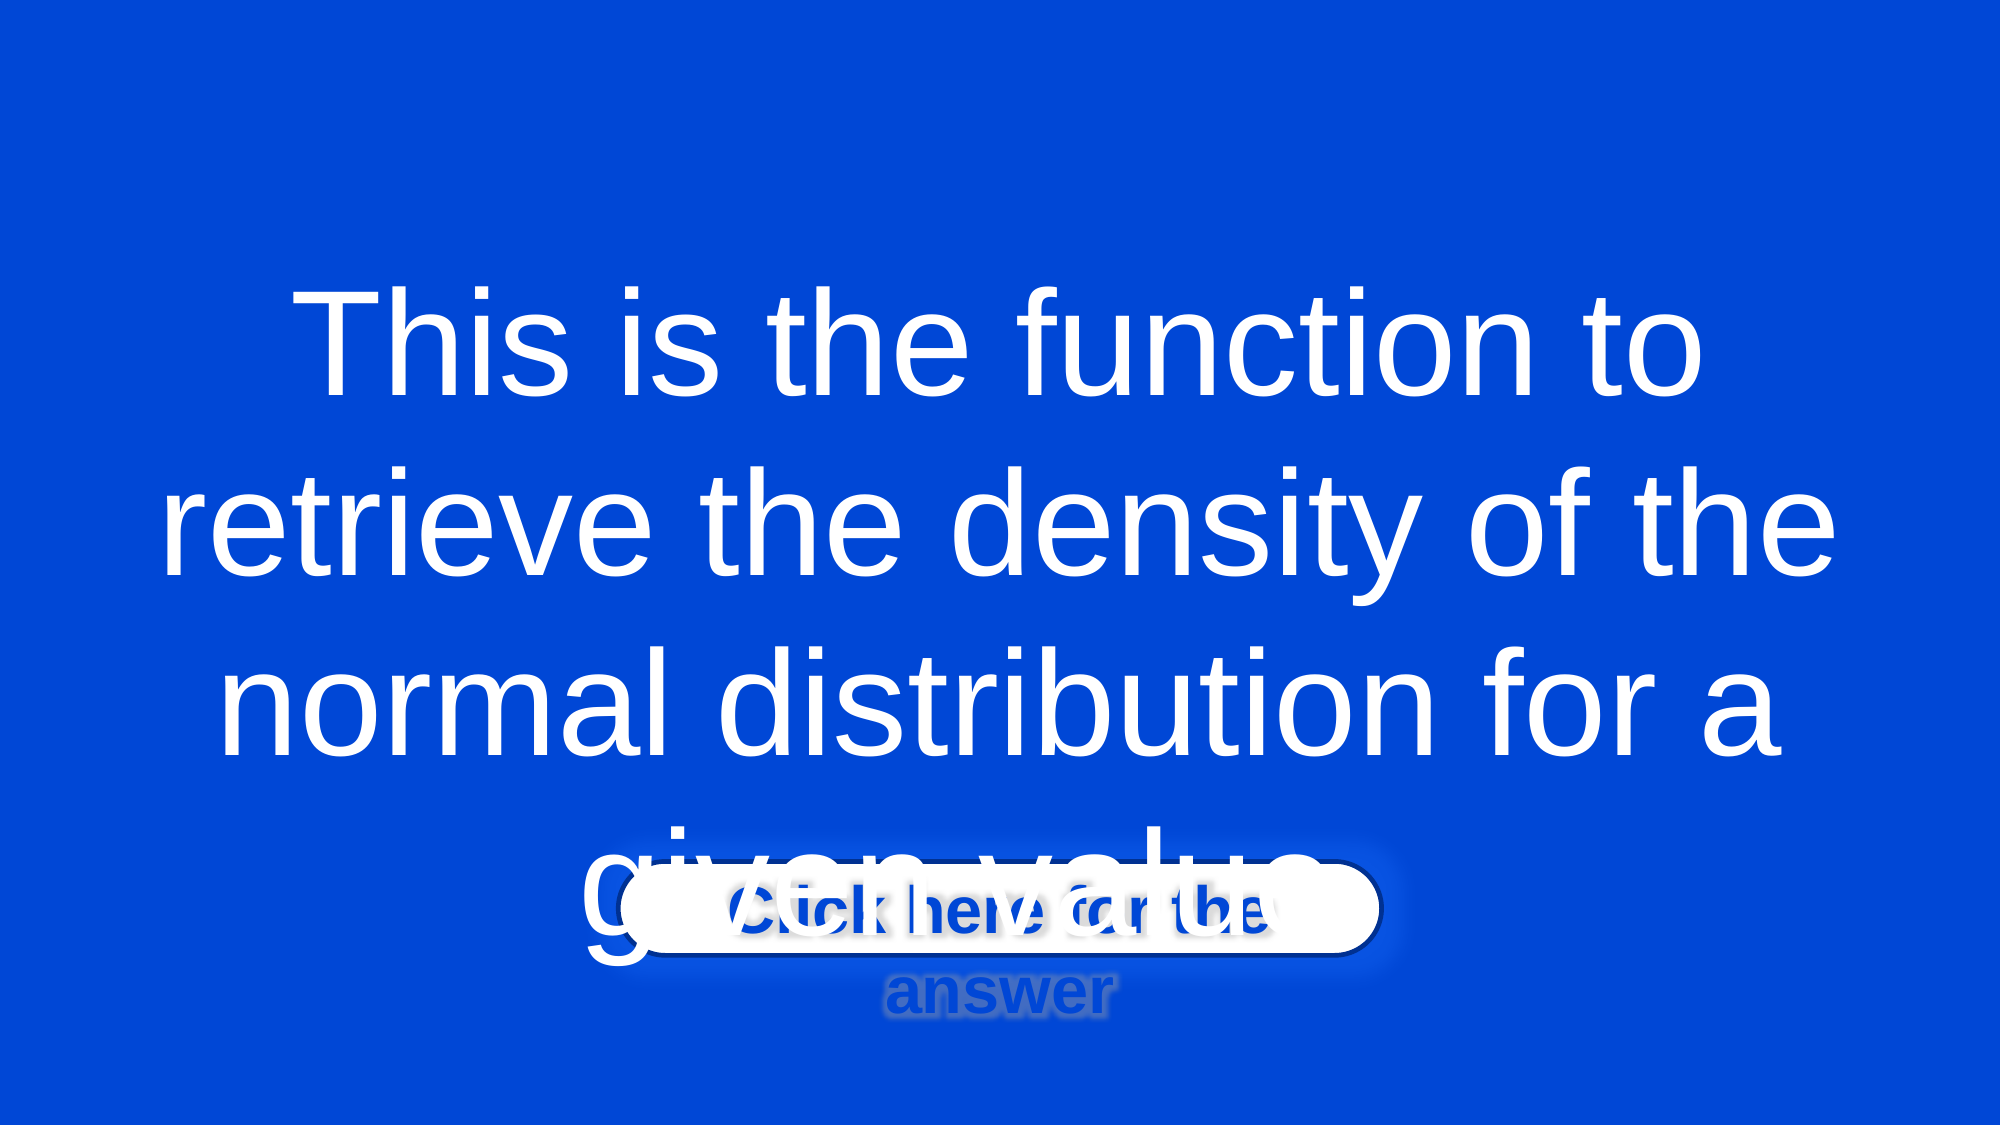

This is the function to retrieve the density of the normal distribution for a given value.
Click here for the answer